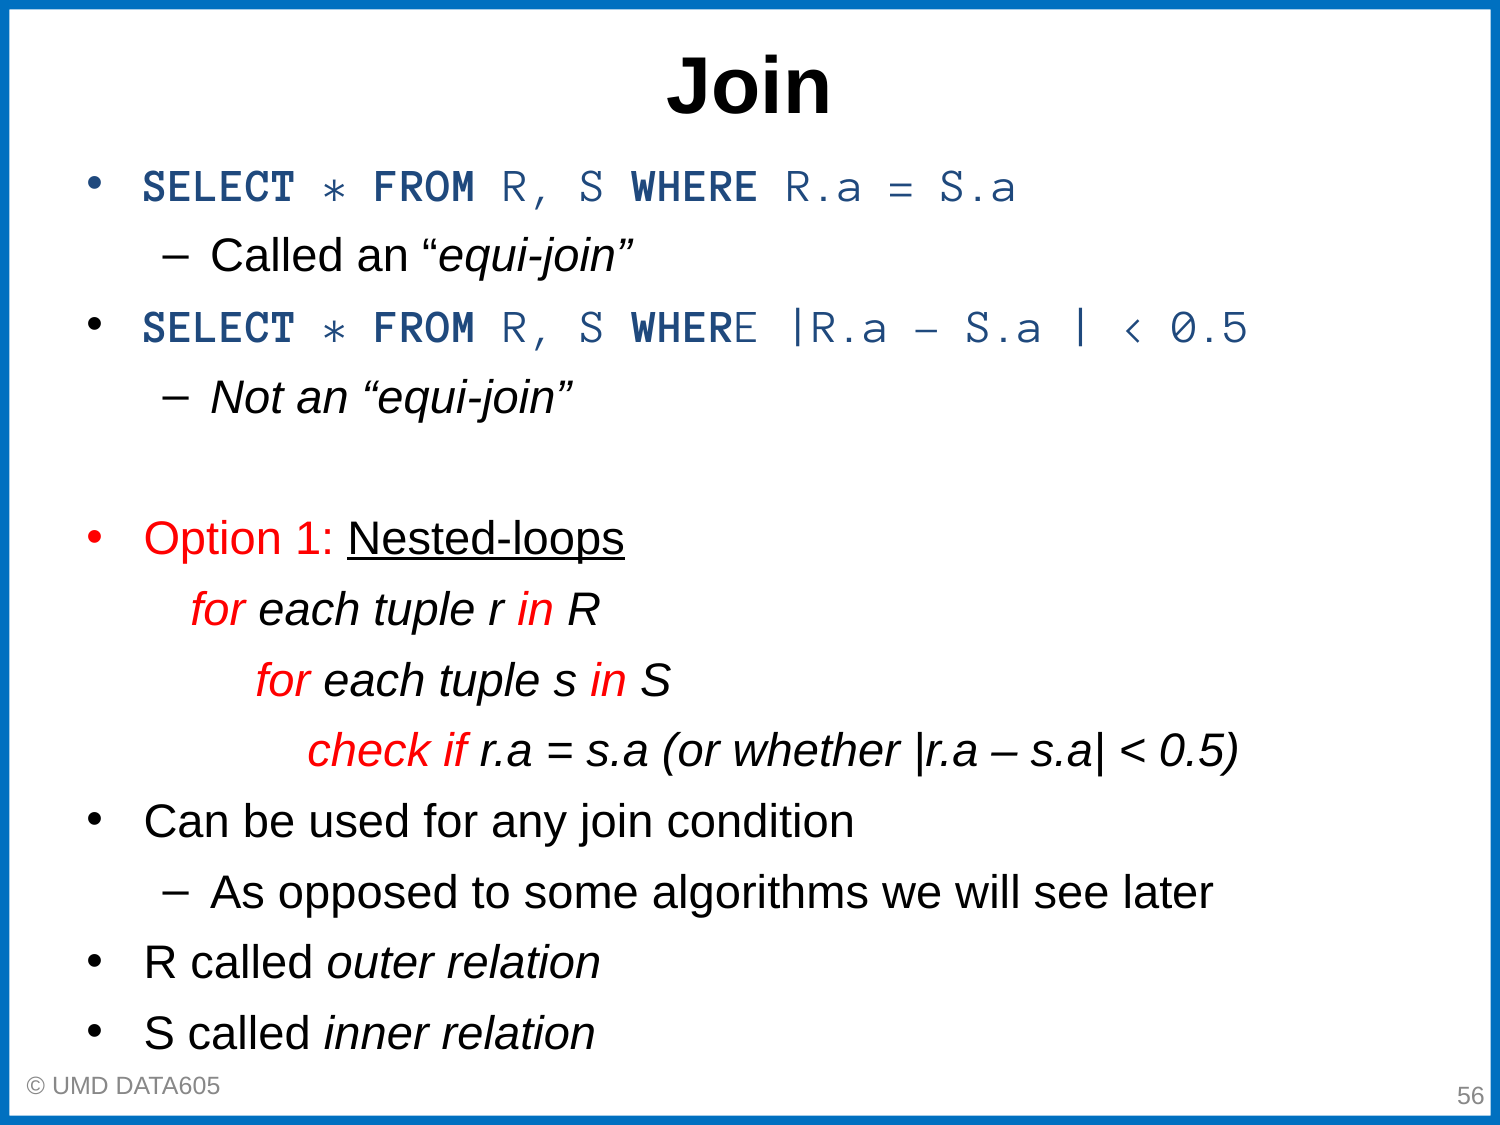

# Join
SELECT * FROM R, S WHERE R.a = S.a
Called an “equi-join”
SELECT * FROM R, S WHERE |R.a – S.a | < 0.5
Not an “equi-join”

Option 1: Nested-loops
        for each tuple r in R
             for each tuple s in S
                 check if r.a = s.a (or whether |r.a – s.a| < 0.5)
Can be used for any join condition
As opposed to some algorithms we will see later
R called outer relation
S called inner relation
56